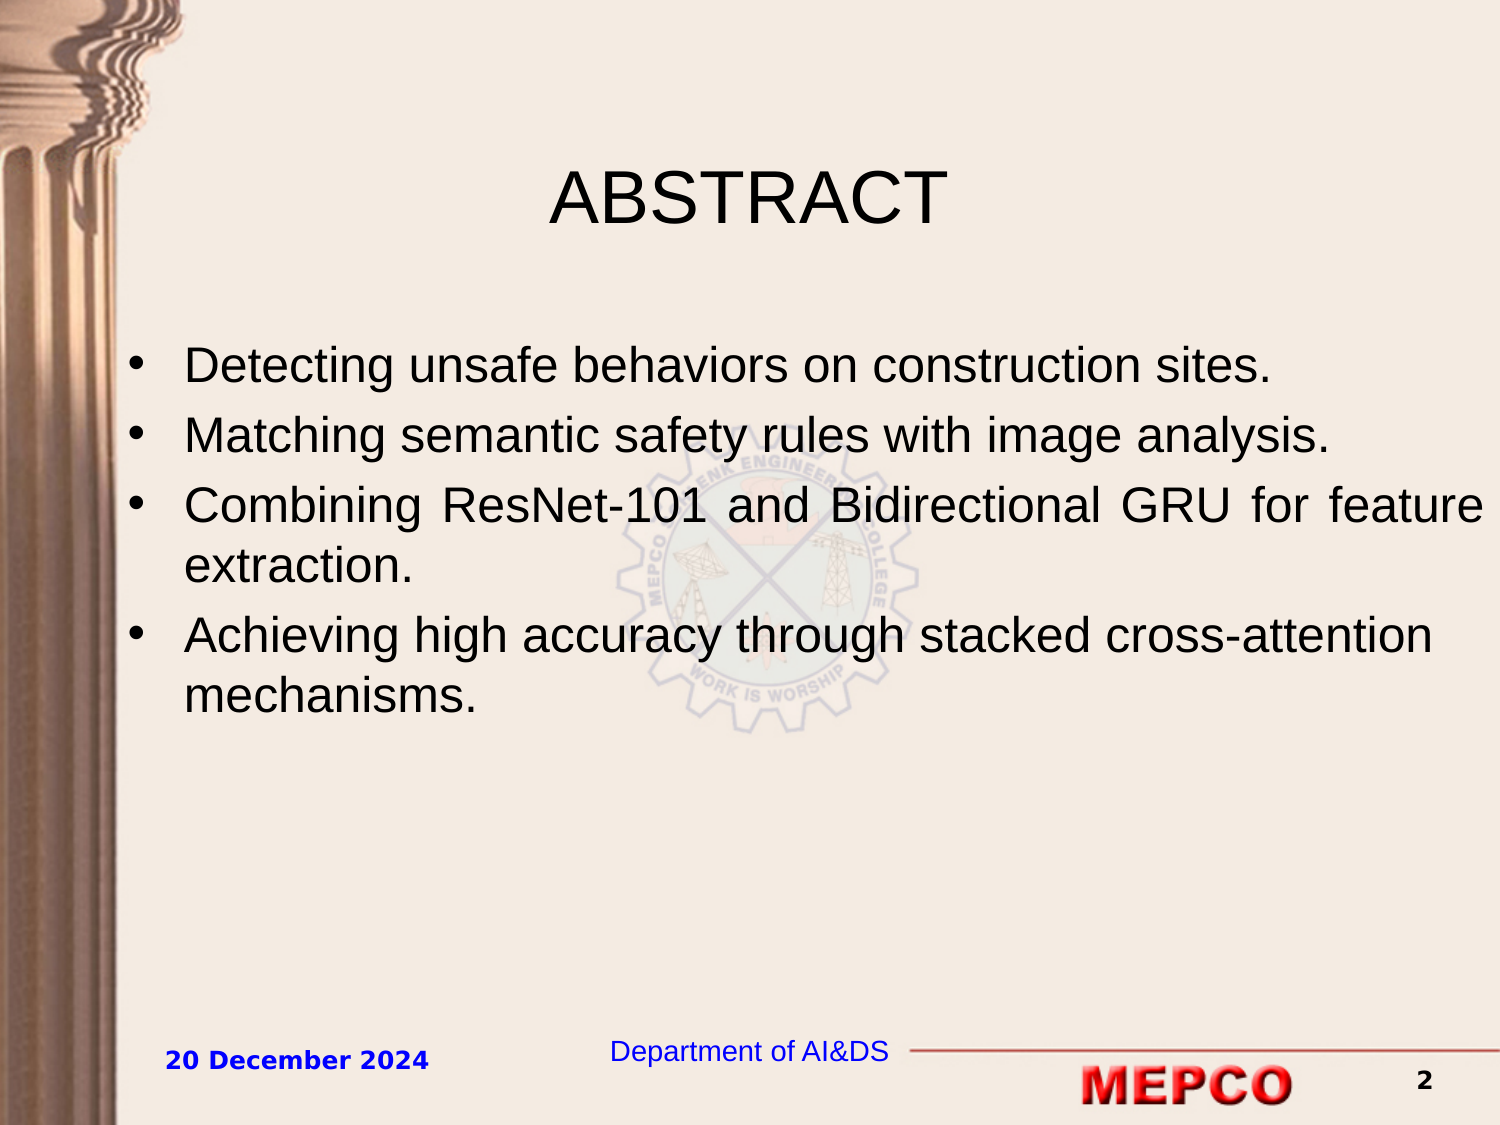

# ABSTRACT
Detecting unsafe behaviors on construction sites.
Matching semantic safety rules with image analysis.
Combining ResNet-101 and Bidirectional GRU for feature extraction.
Achieving high accuracy through stacked cross-attention mechanisms.
Department of AI&DS